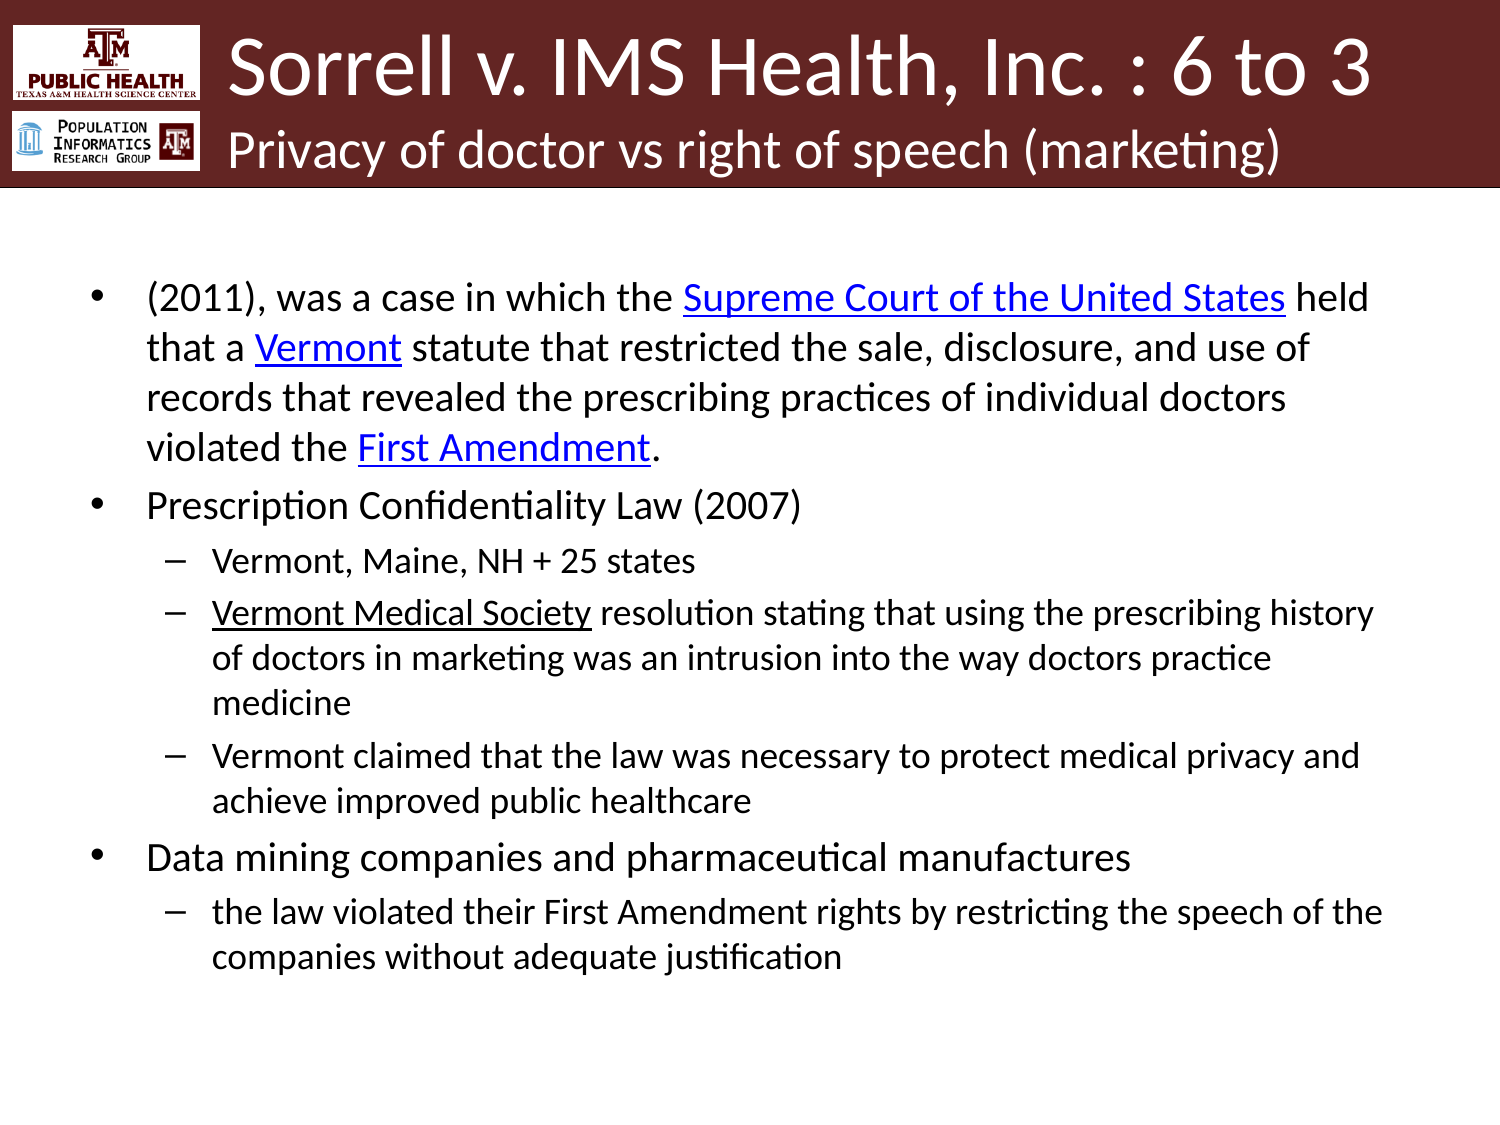

# Sorrell v. IMS Health, Inc. : 6 to 3 Privacy of doctor vs right of speech (marketing)
(2011), was a case in which the Supreme Court of the United States held that a Vermont statute that restricted the sale, disclosure, and use of records that revealed the prescribing practices of individual doctors violated the First Amendment.
Prescription Confidentiality Law (2007)
Vermont, Maine, NH + 25 states
Vermont Medical Society resolution stating that using the prescribing history of doctors in marketing was an intrusion into the way doctors practice medicine
Vermont claimed that the law was necessary to protect medical privacy and achieve improved public healthcare
Data mining companies and pharmaceutical manufactures
the law violated their First Amendment rights by restricting the speech of the companies without adequate justification